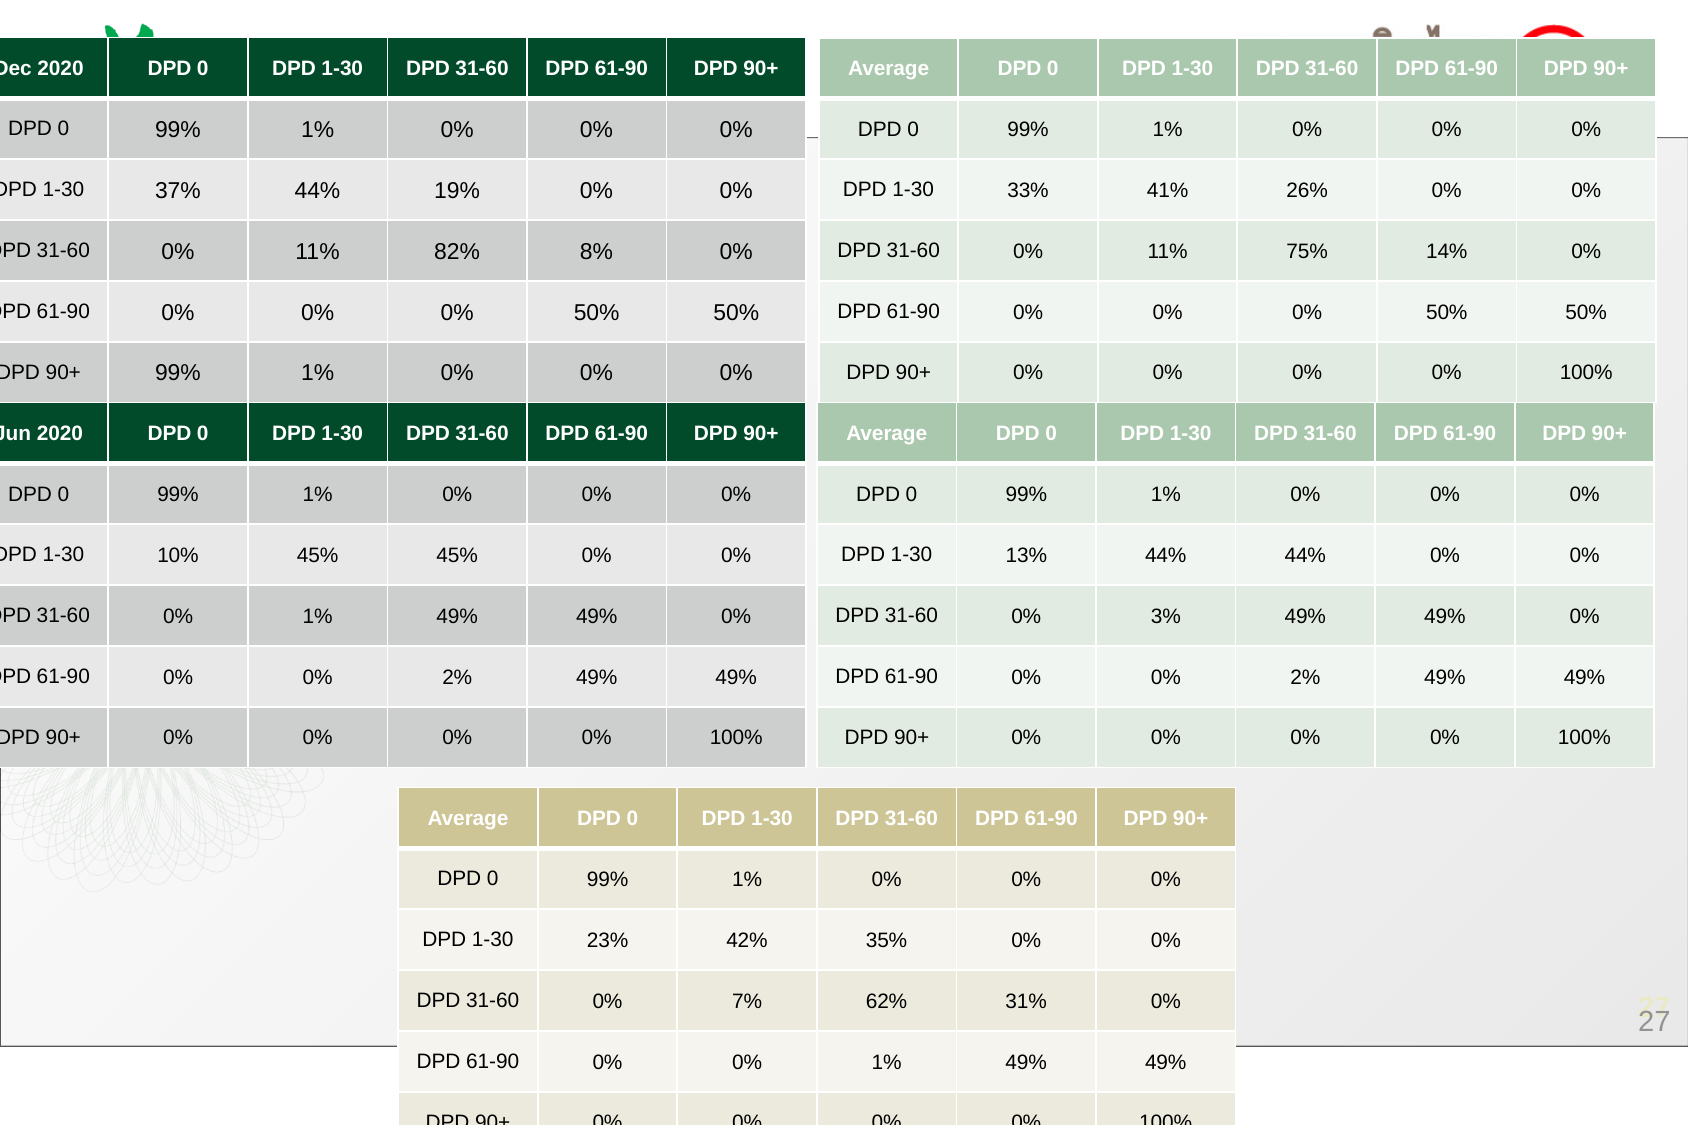

| Dec 2020 | DPD 0 | DPD 1-30 | DPD 31-60 | DPD 61-90 | DPD 90+ |
| --- | --- | --- | --- | --- | --- |
| DPD 0 | 99% | 1% | 0% | 0% | 0% |
| DPD 1-30 | 37% | 44% | 19% | 0% | 0% |
| DPD 31-60 | 0% | 11% | 82% | 8% | 0% |
| DPD 61-90 | 0% | 0% | 0% | 50% | 50% |
| DPD 90+ | 99% | 1% | 0% | 0% | 0% |
| Average | DPD 0 | DPD 1-30 | DPD 31-60 | DPD 61-90 | DPD 90+ |
| --- | --- | --- | --- | --- | --- |
| DPD 0 | 99% | 1% | 0% | 0% | 0% |
| DPD 1-30 | 33% | 41% | 26% | 0% | 0% |
| DPD 31-60 | 0% | 11% | 75% | 14% | 0% |
| DPD 61-90 | 0% | 0% | 0% | 50% | 50% |
| DPD 90+ | 0% | 0% | 0% | 0% | 100% |
| Jun 2020 | DPD 0 | DPD 1-30 | DPD 31-60 | DPD 61-90 | DPD 90+ |
| --- | --- | --- | --- | --- | --- |
| DPD 0 | 99% | 1% | 0% | 0% | 0% |
| DPD 1-30 | 10% | 45% | 45% | 0% | 0% |
| DPD 31-60 | 0% | 1% | 49% | 49% | 0% |
| DPD 61-90 | 0% | 0% | 2% | 49% | 49% |
| DPD 90+ | 0% | 0% | 0% | 0% | 100% |
| Average | DPD 0 | DPD 1-30 | DPD 31-60 | DPD 61-90 | DPD 90+ |
| --- | --- | --- | --- | --- | --- |
| DPD 0 | 99% | 1% | 0% | 0% | 0% |
| DPD 1-30 | 13% | 44% | 44% | 0% | 0% |
| DPD 31-60 | 0% | 3% | 49% | 49% | 0% |
| DPD 61-90 | 0% | 0% | 2% | 49% | 49% |
| DPD 90+ | 0% | 0% | 0% | 0% | 100% |
| Average | DPD 0 | DPD 1-30 | DPD 31-60 | DPD 61-90 | DPD 90+ |
| --- | --- | --- | --- | --- | --- |
| DPD 0 | 99% | 1% | 0% | 0% | 0% |
| DPD 1-30 | 23% | 42% | 35% | 0% | 0% |
| DPD 31-60 | 0% | 7% | 62% | 31% | 0% |
| DPD 61-90 | 0% | 0% | 1% | 49% | 49% |
| DPD 90+ | 0% | 0% | 0% | 0% | 100% |